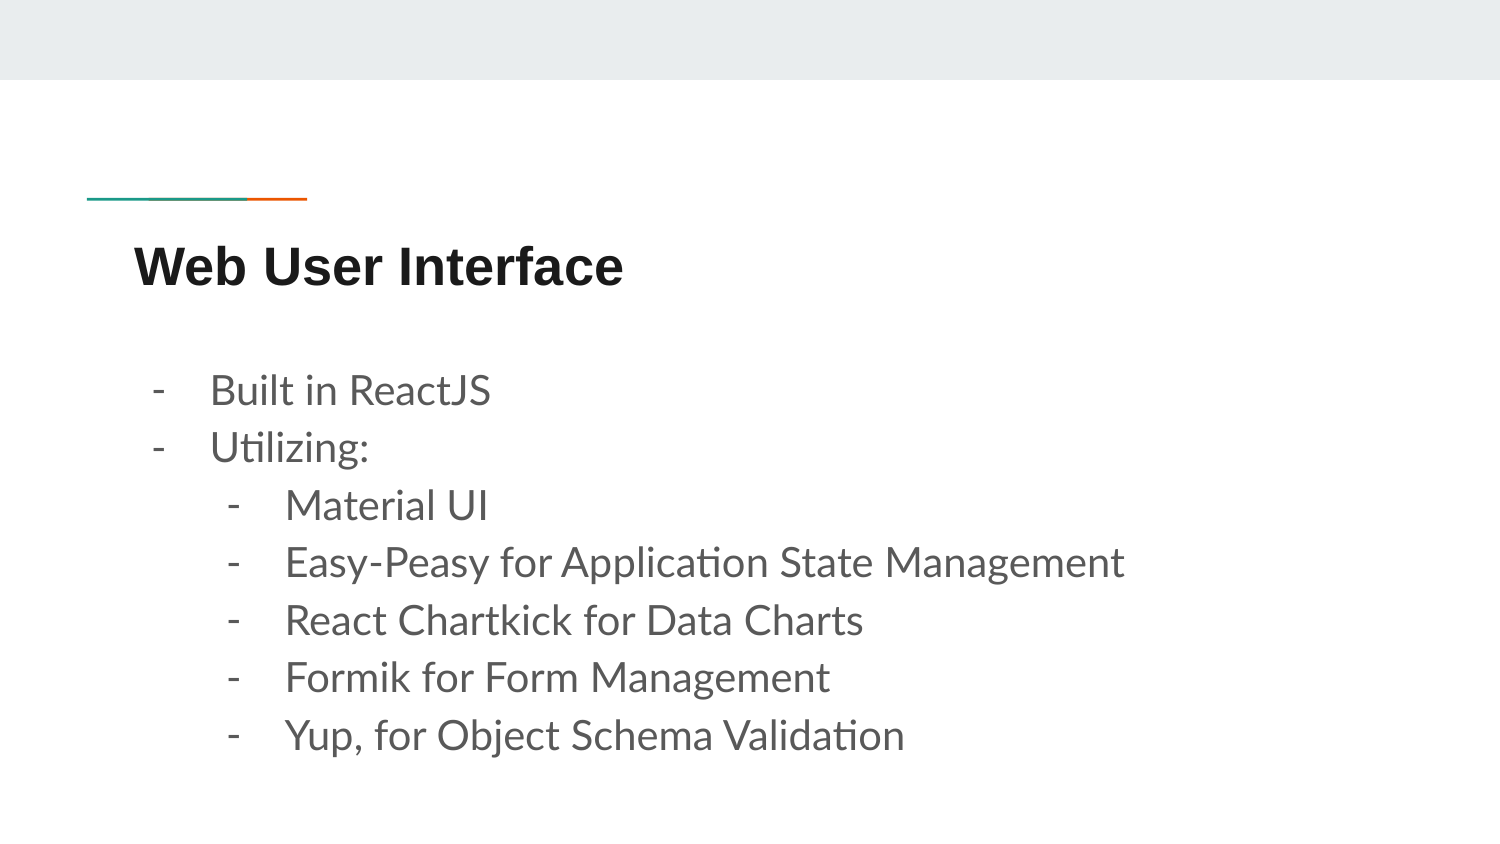

# Web User Interface
Built in ReactJS
Utilizing:
Material UI
Easy-Peasy for Application State Management
React Chartkick for Data Charts
Formik for Form Management
Yup, for Object Schema Validation